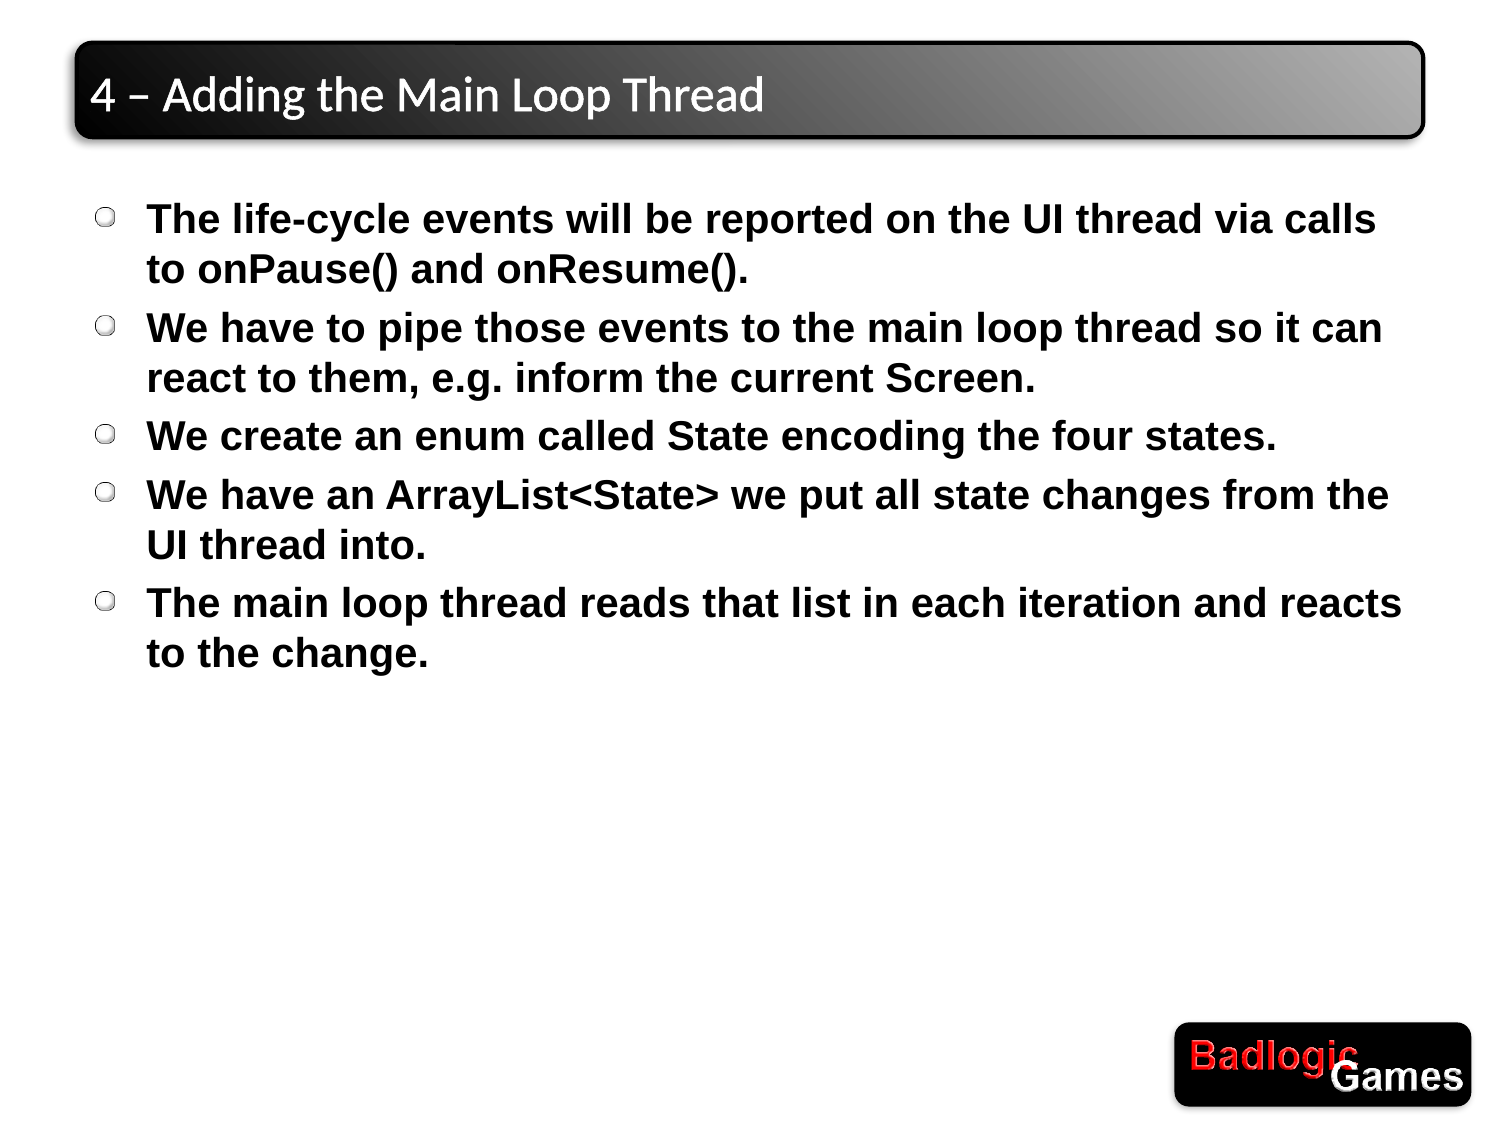

# 4 – Adding the Main Loop Thread
The life-cycle events will be reported on the UI thread via calls to onPause() and onResume().
We have to pipe those events to the main loop thread so it can react to them, e.g. inform the current Screen.
We create an enum called State encoding the four states.
We have an ArrayList<State> we put all state changes from the UI thread into.
The main loop thread reads that list in each iteration and reacts to the change.